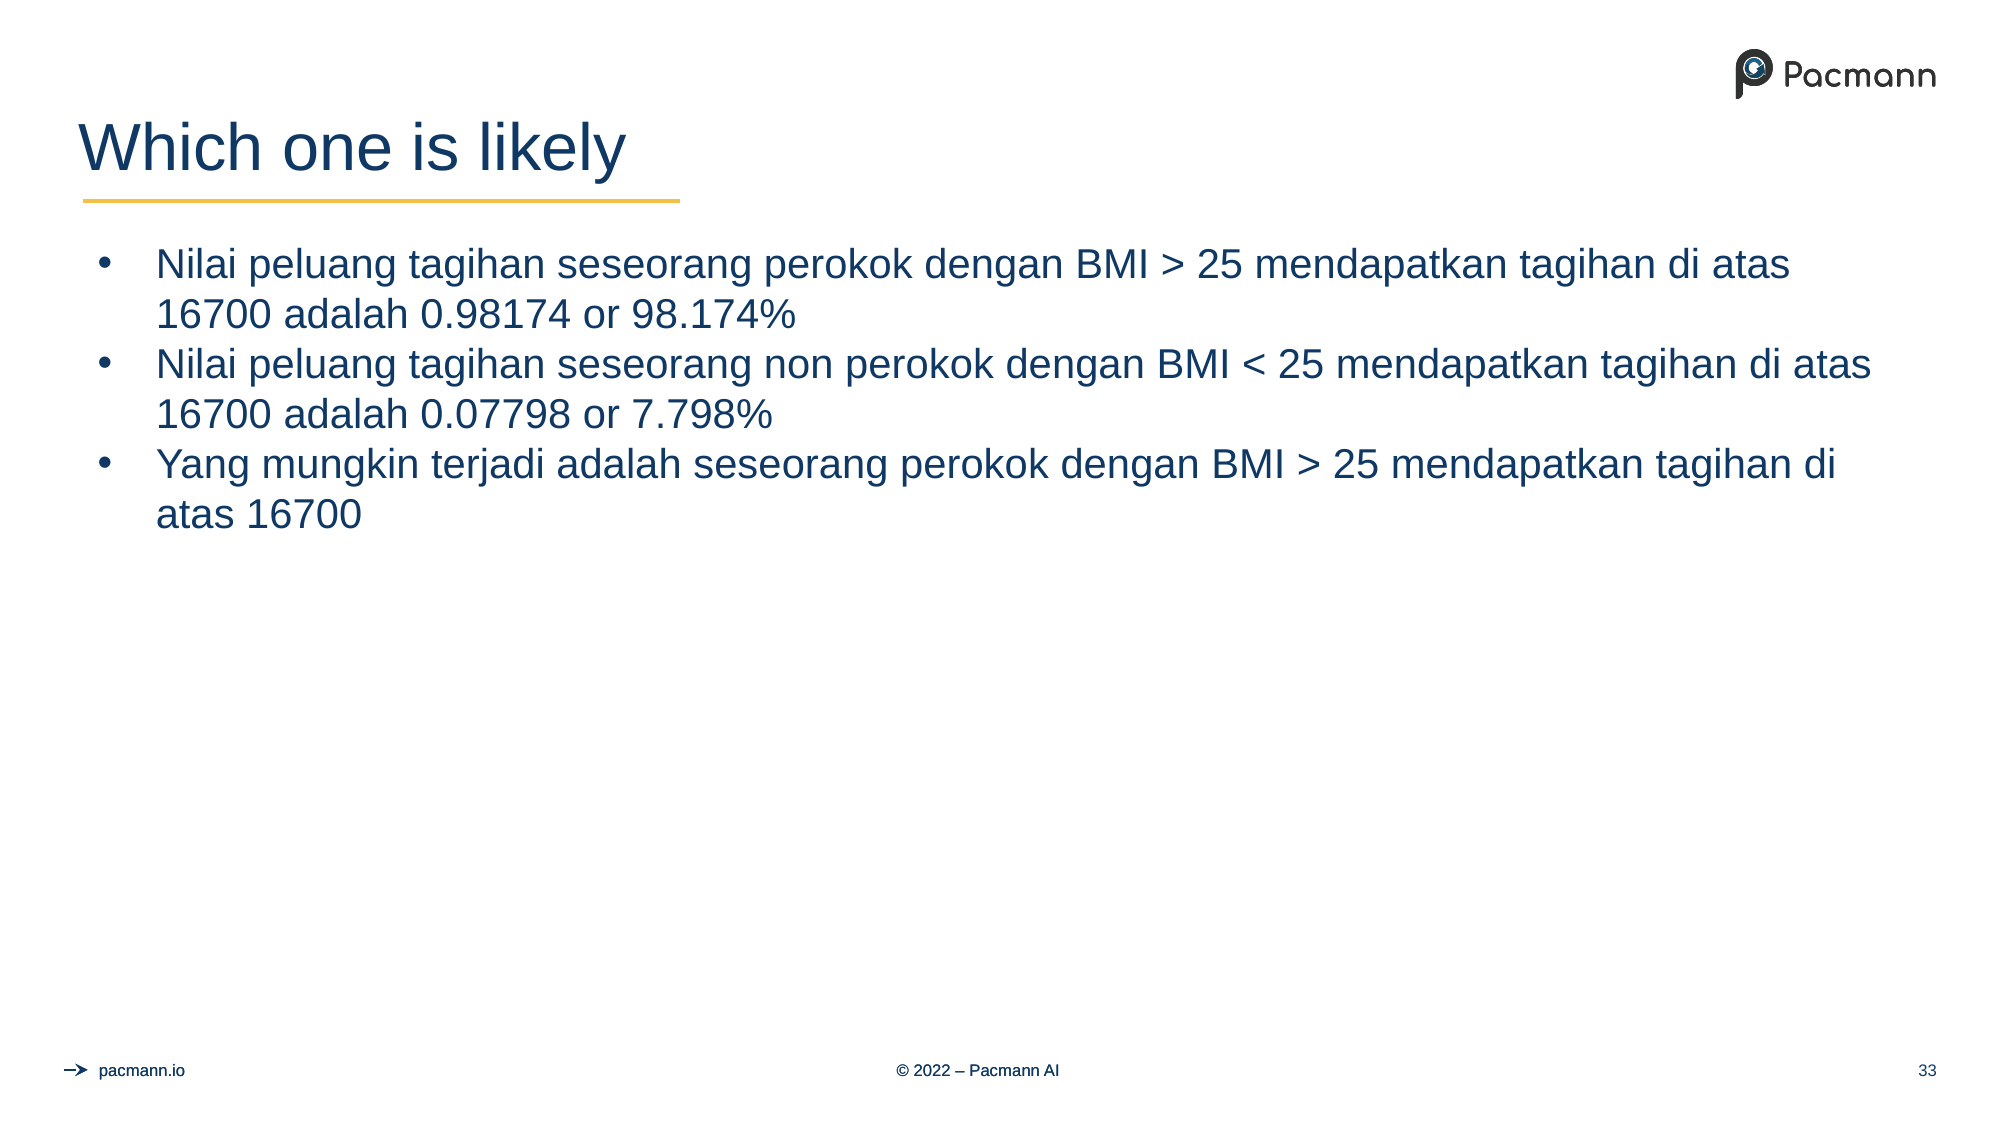

# Which one is likely
Nilai peluang tagihan seseorang perokok dengan BMI > 25 mendapatkan tagihan di atas 16700 adalah 0.98174 or 98.174%
Nilai peluang tagihan seseorang non perokok dengan BMI < 25 mendapatkan tagihan di atas 16700 adalah 0.07798 or 7.798%
Yang mungkin terjadi adalah seseorang perokok dengan BMI > 25 mendapatkan tagihan di atas 16700